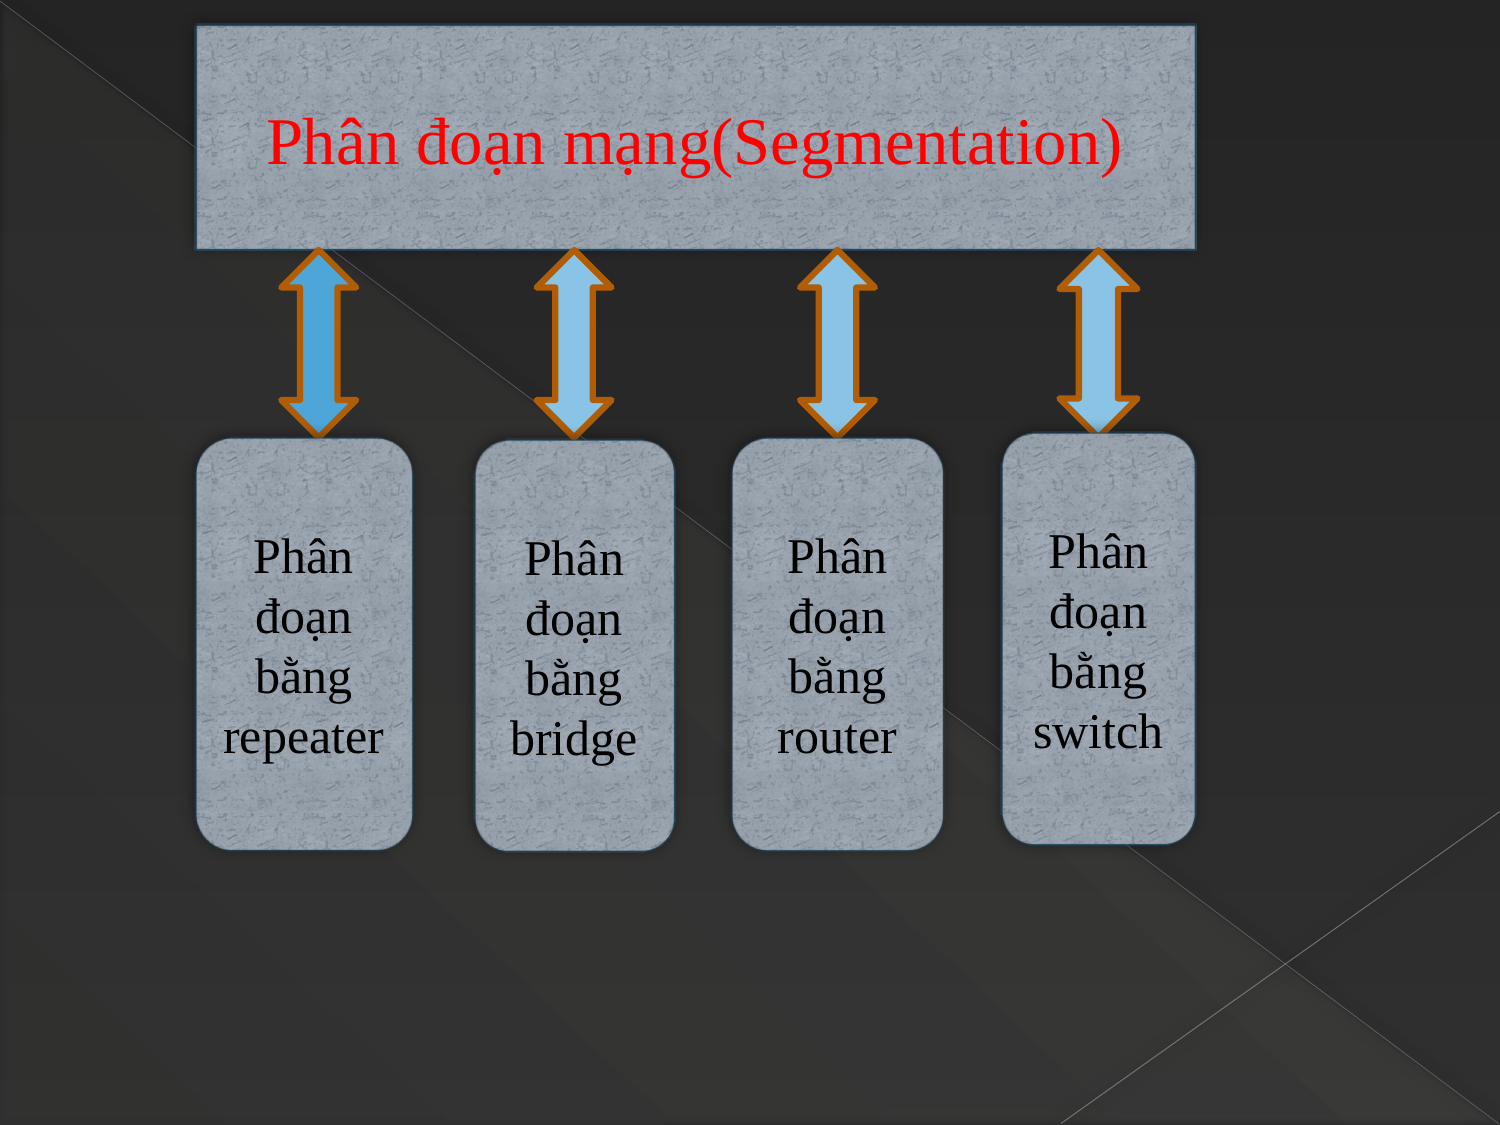

Phân đoạn mạng(Segmentation)

Phân đoạn bằng switch
Phân đoạn bằng repeater
Phân đoạn bằng router
Phân đoạn bằng bridge